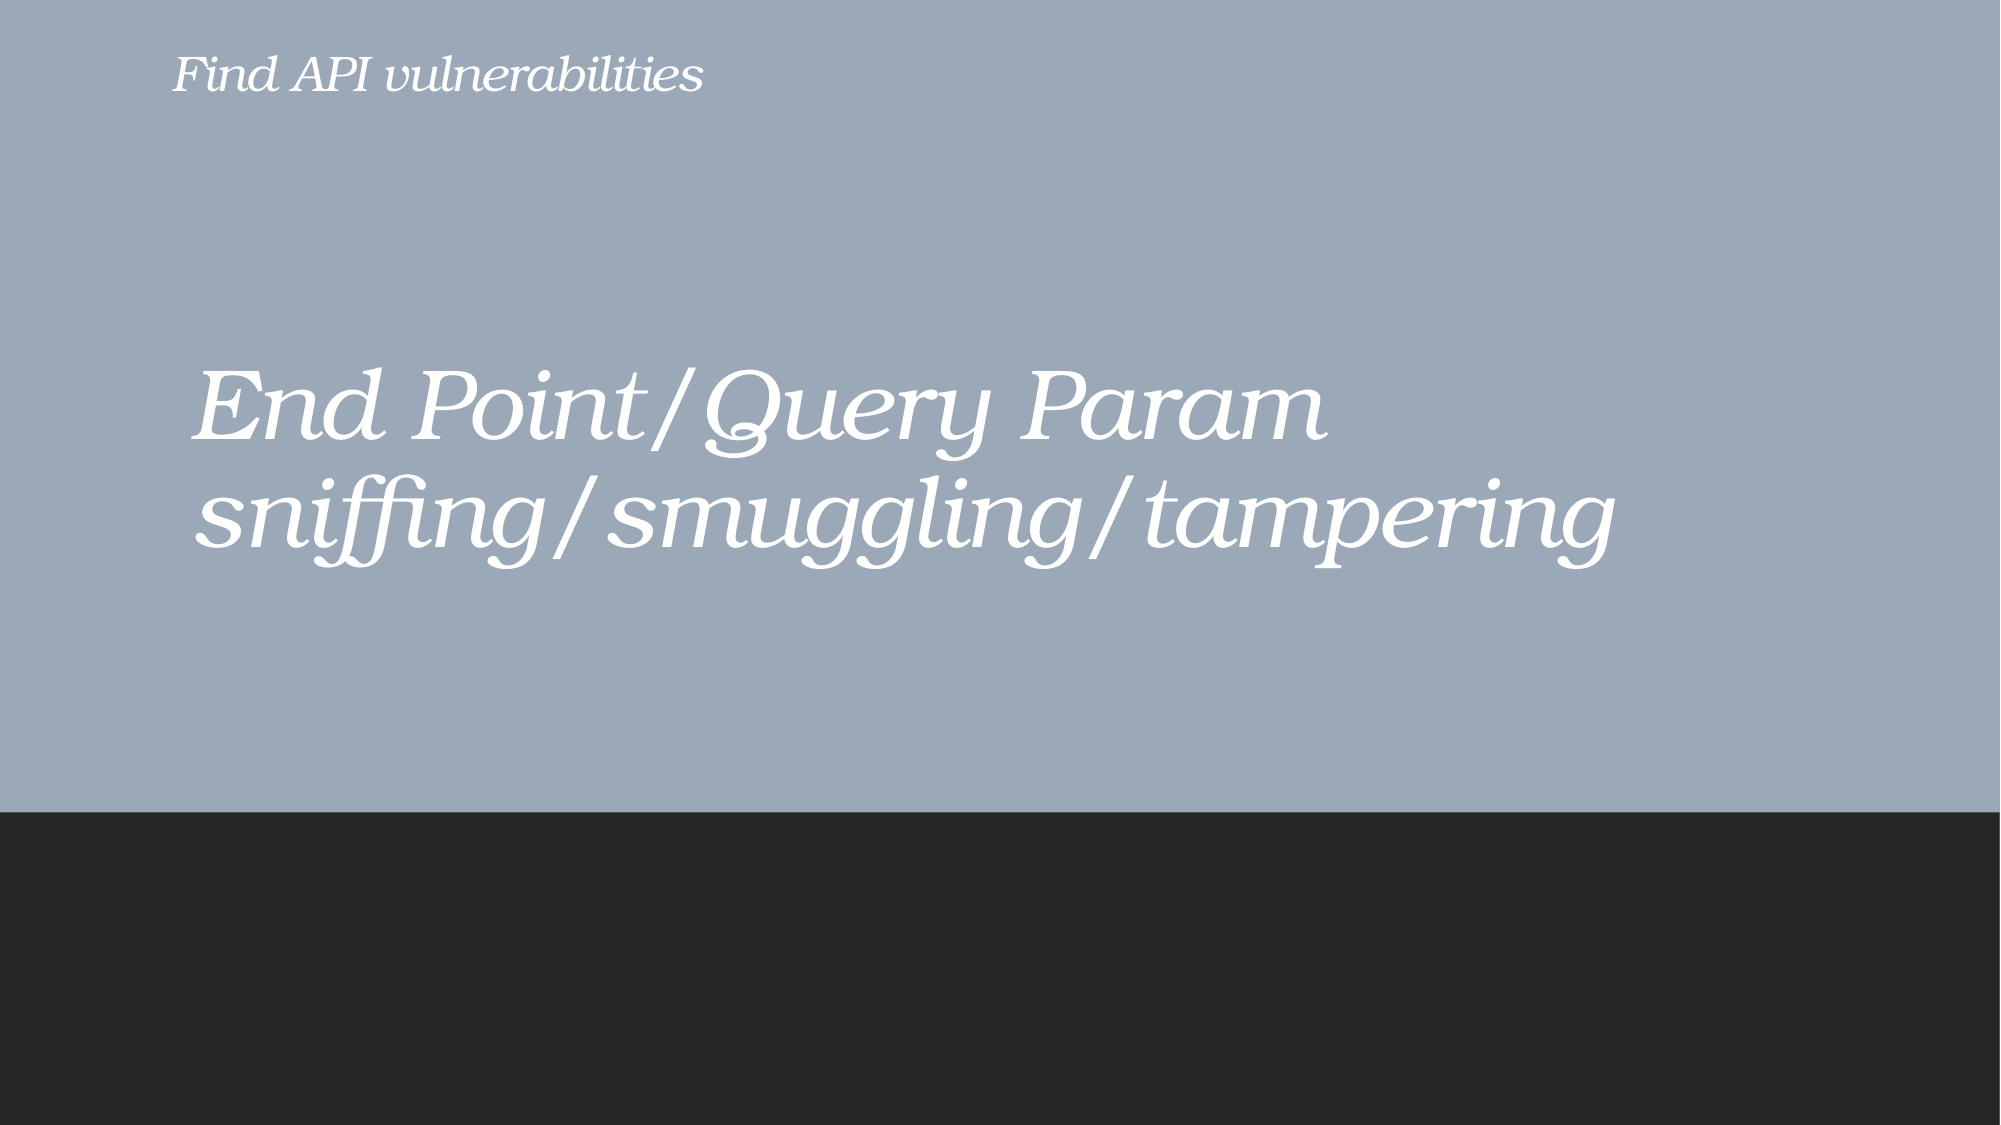

# Find API vulnerabilities
End Point/Query Param sniffing/smuggling/tampering